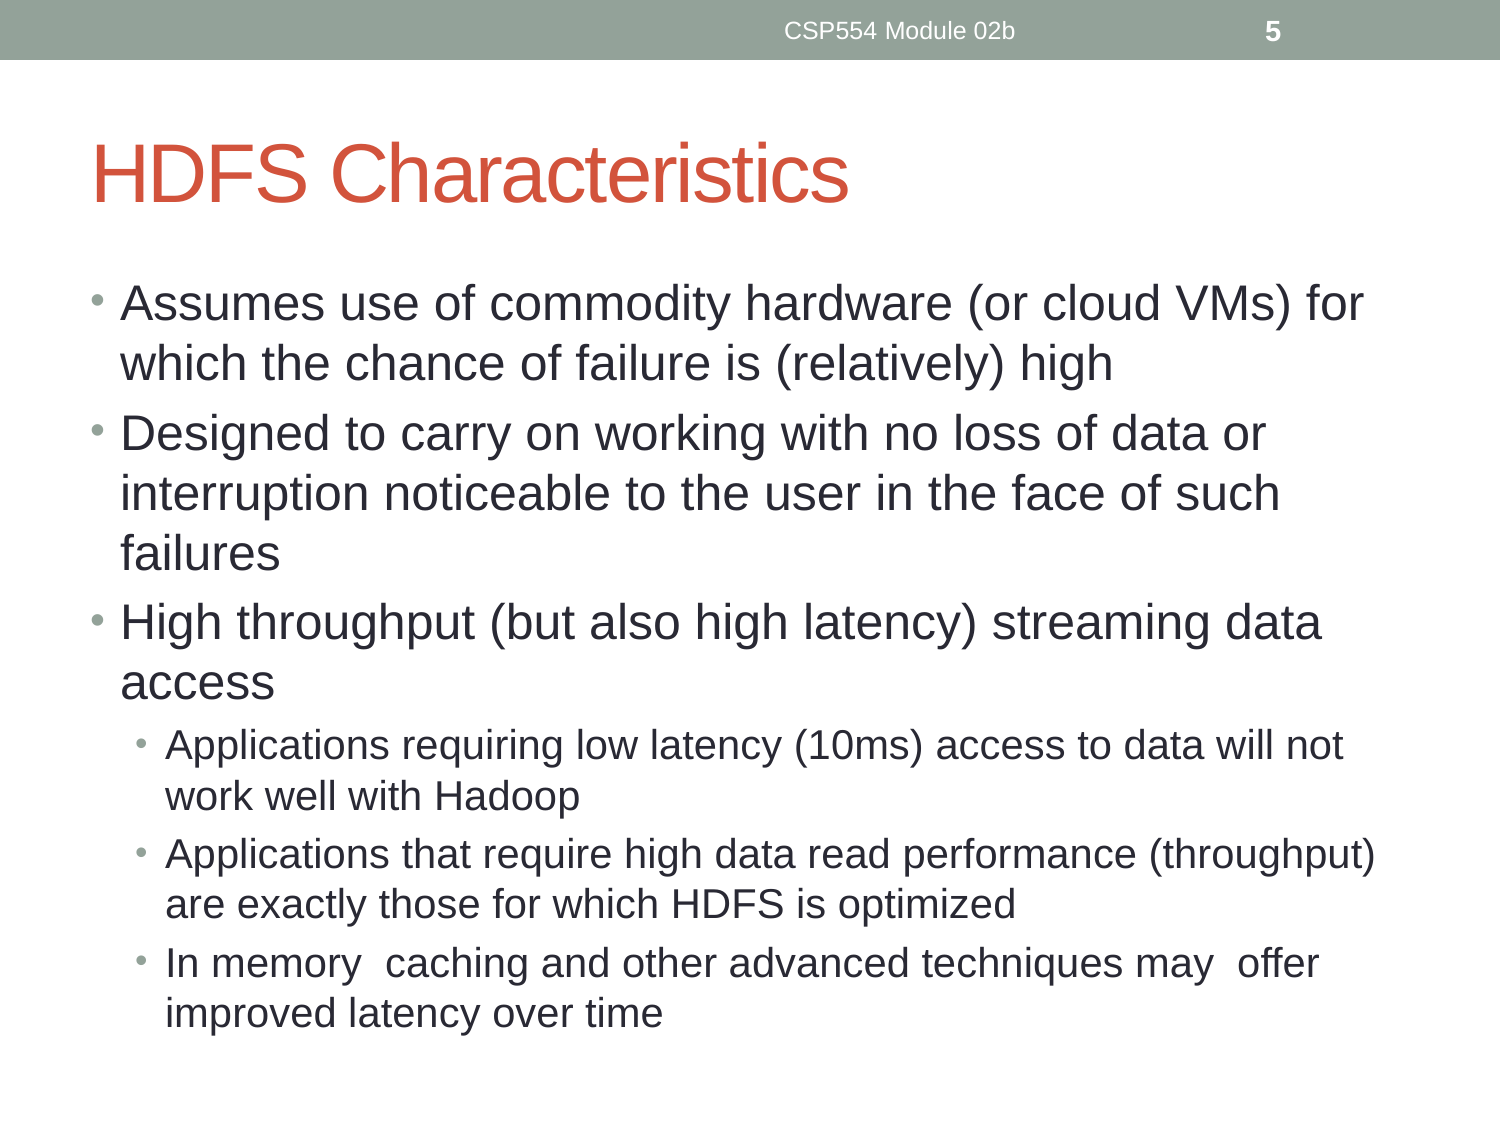

CSP554 Module 02b
5
# HDFS Characteristics
Assumes use of commodity hardware (or cloud VMs) for which the chance of failure is (relatively) high
Designed to carry on working with no loss of data or interruption noticeable to the user in the face of such failures
High throughput (but also high latency) streaming data access
Applications requiring low latency (10ms) access to data will not work well with Hadoop
Applications that require high data read performance (throughput) are exactly those for which HDFS is optimized
In memory  caching and other advanced techniques may  offer improved latency over time